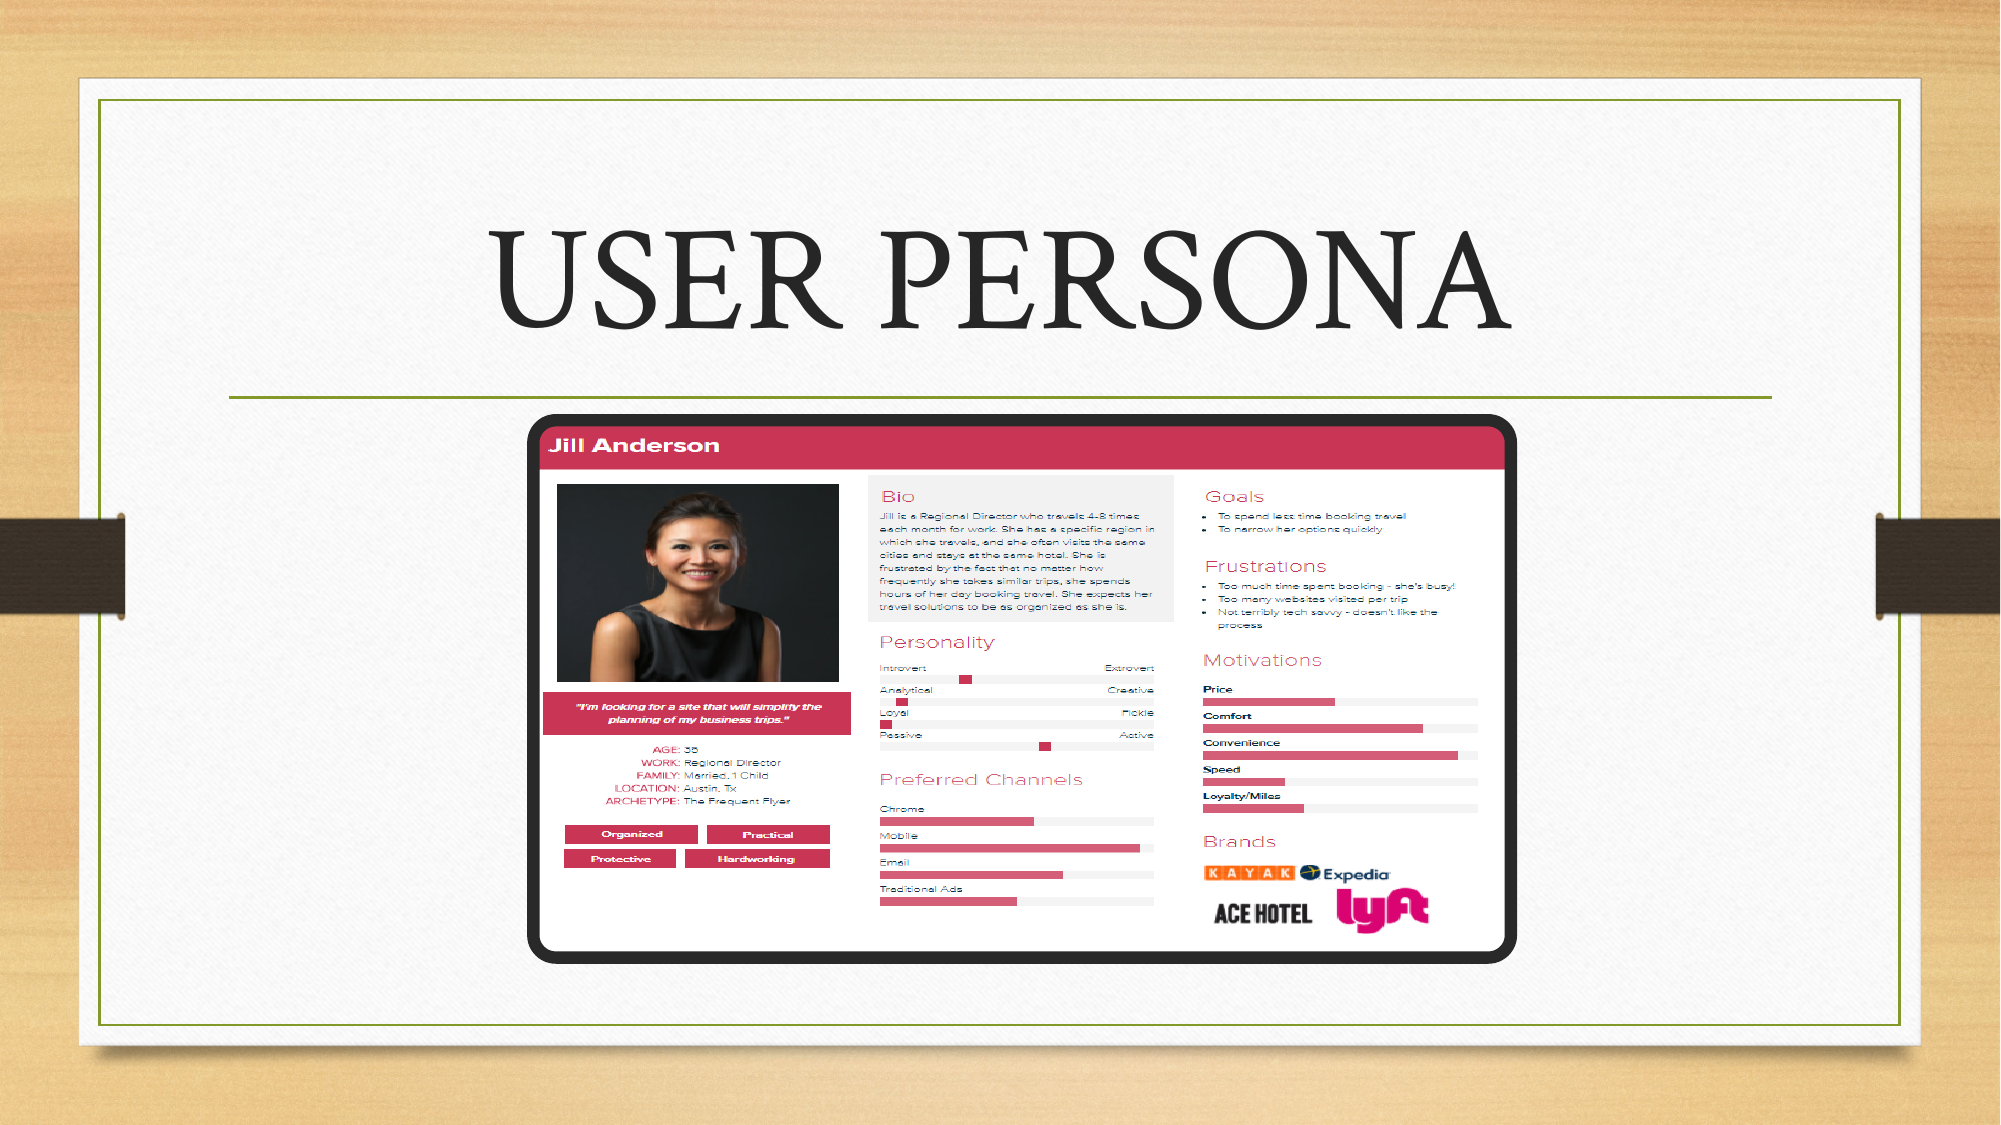

# USER PERSONA

### Chart

| Category |
|---|